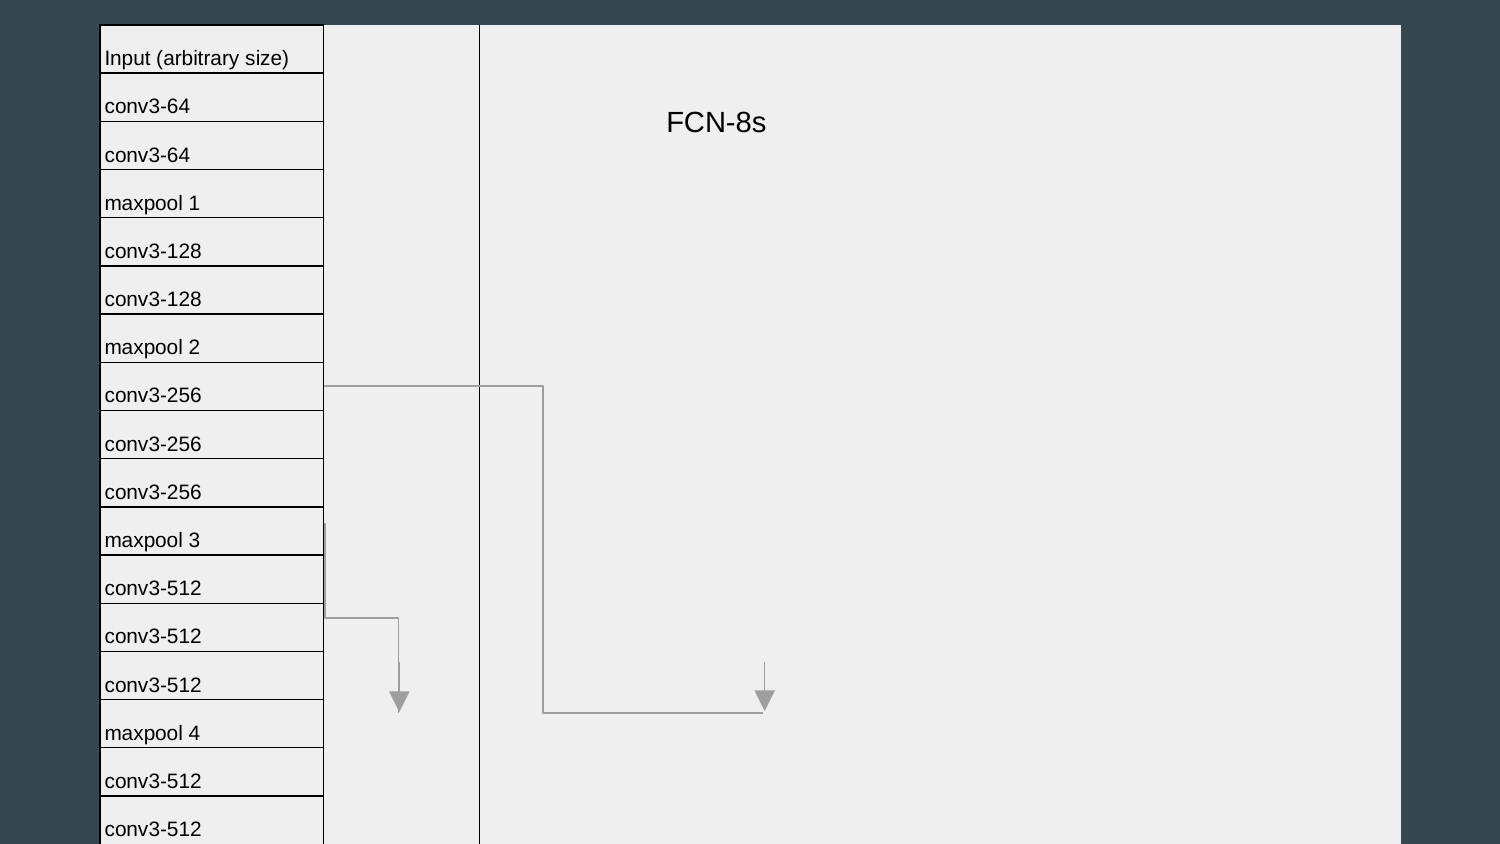

| Input (arbitrary size) |  |  |  |  |  |  |  |
| --- | --- | --- | --- | --- | --- | --- | --- |
| conv3-64 |  |  |  |  |  |  |  |
| conv3-64 |  |  |  |  |  |  |  |
| maxpool 1 |  |  |  |  |  |  |  |
| conv3-128 |  |  |  |  |  |  |  |
| conv3-128 |  |  |  |  |  |  |  |
| maxpool 2 |  |  |  |  |  |  |  |
| conv3-256 |  |  |  |  |  |  |  |
| conv3-256 |  |  |  |  |  |  |  |
| conv3-256 |  |  |  |  |  |  |  |
| maxpool 3 |  |  |  |  |  |  |  |
| conv3-512 |  |  |  |  |  |  |  |
| conv3-512 |  |  |  |  |  |  |  |
| conv3-512 |  |  |  |  |  |  |  |
| maxpool 4 |  |  |  |  |  |  |  |
| conv3-512 |  |  |  |  |  |  |  |
| conv3-512 |  |  |  |  |  |  |  |
| conv3-512 |  |  |  |  |  |  |  |
| maxpool 5 |  |  |  |  |  |  |  |
| conv7-4096 |  |  |  |  |  |  |  |
| conv1-4096 | conv1-21 |  | conv1-21 |  |  |  |  |
| conv1-21 | crop |  | crop |  |  |  |  |
| deconv4-21 stride 2 | fuse | upscore4-21 stride 2 | fuse | upscore16-21 stride 8 | deconv16-21 stride 8 | crop | softmax |
FCN-8s